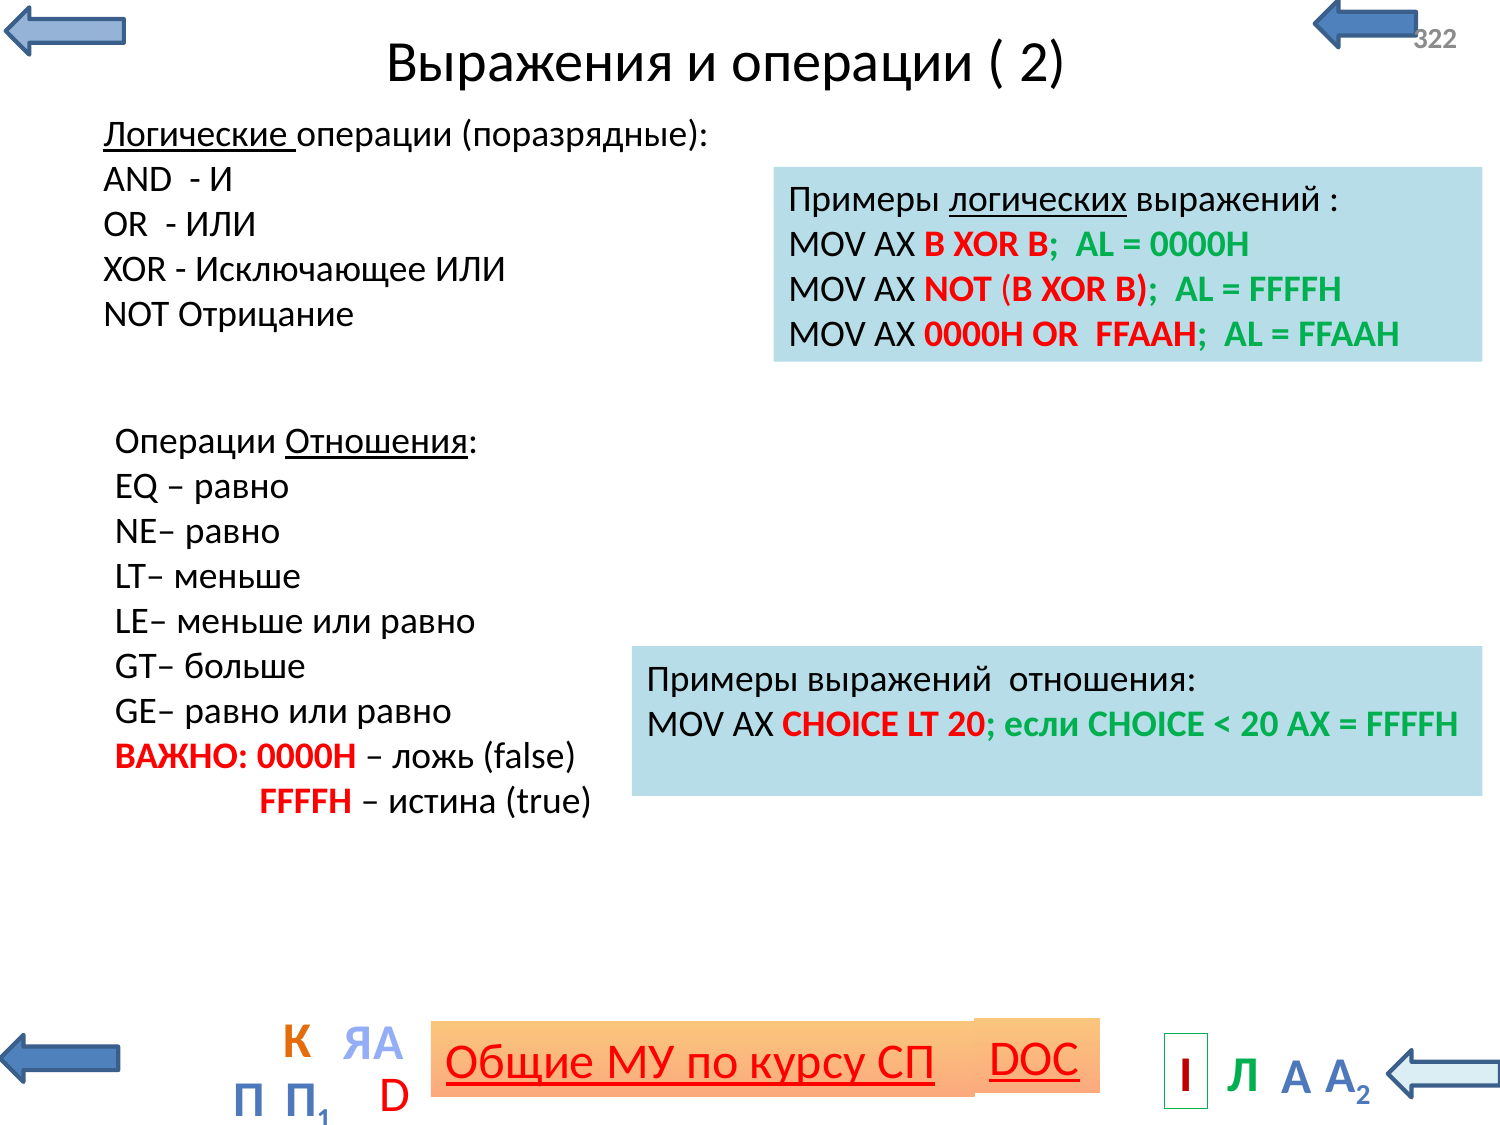

322
# Выражения и операции ( 2)
Логические операции (поразрядные):
AND  - И
OR  - ИЛИ
XOR - Исключающее ИЛИ
NOT Отрицание

Примеры логических выражений :
MOV AX B XOR B;  AL = 0000H
MOV AX NOT (B XOR B);  AL = FFFFH
MOV AX 0000H OR  FFAAH;  AL = FFAAH
Операции Отношения:
EQ – равно
NE– равно
LT– меньше
LE– меньше или равно
GT– больше
GE– равно или равно
ВАЖНО: 0000H – ложь (false)
                 FFFFH – истина (true)

Примеры выражений  отношения:
MOV AX CHOICE LT 20; если CHOICE < 20 AX = FFFFH